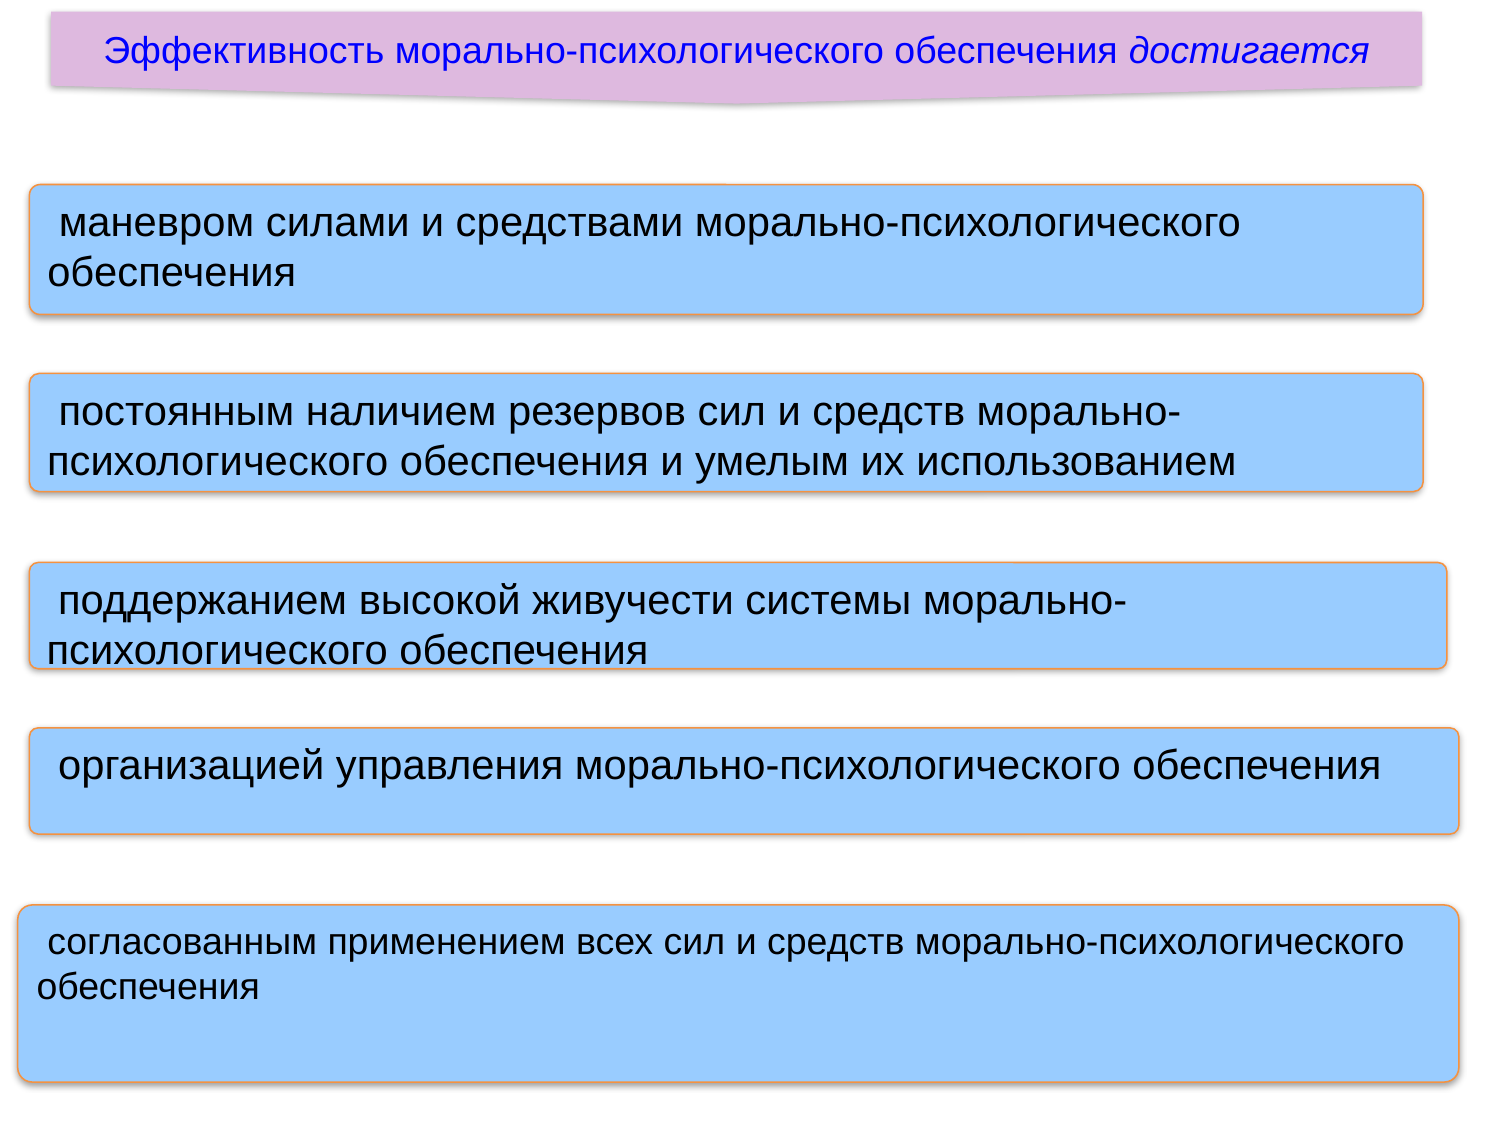

Эффективность морально-психологического обеспечения достигается
 маневром силами и средствами морально-психологического обеспечения
 постоянным наличием резервов сил и средств морально-психологического обеспечения и умелым их использованием
 поддержанием высокой живучести системы морально-психологического обеспечения
 организацией управления морально-психологического обеспечения
 согласованным применением всех сил и средств морально-психологического обеспечения